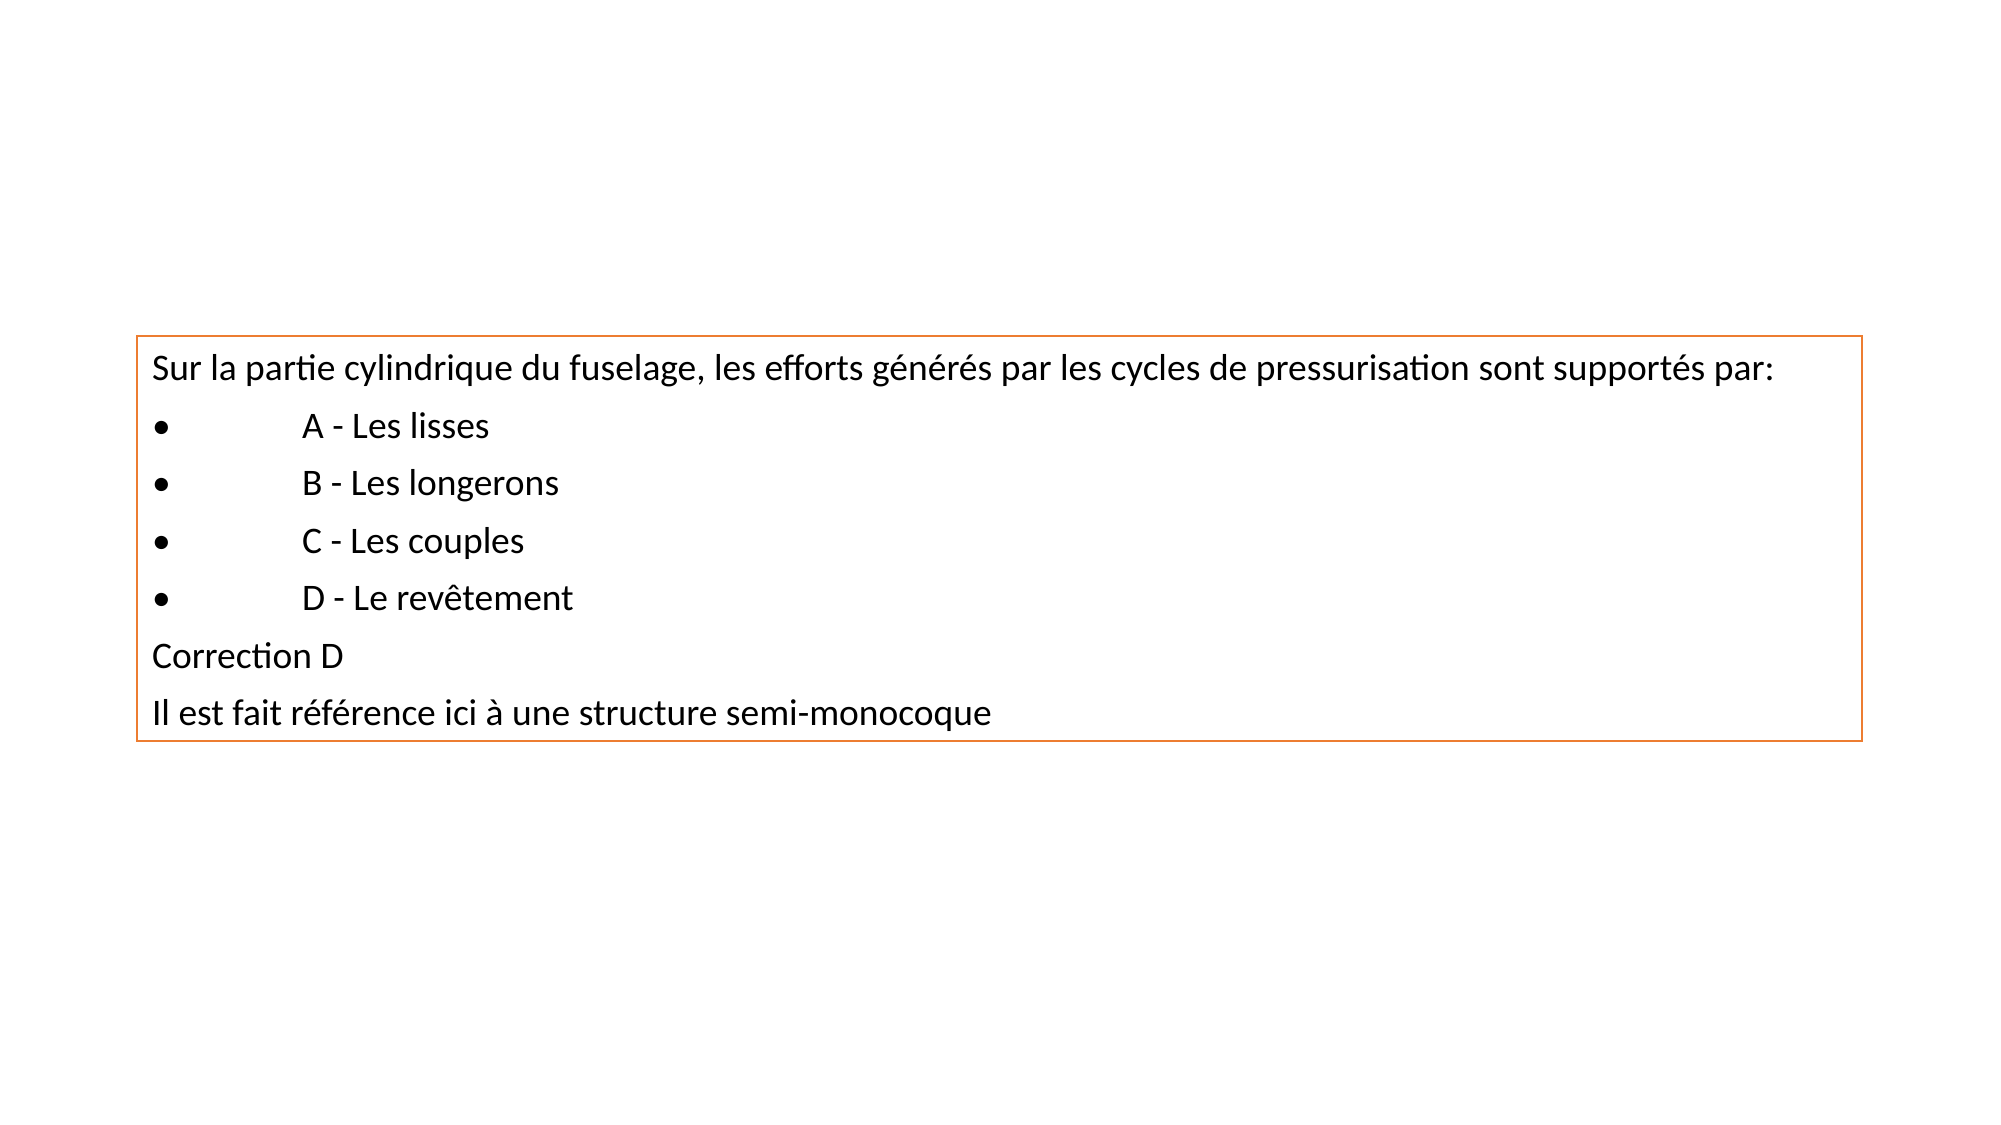

Sur la partie cylindrique du fuselage, les efforts générés par les cycles de pressurisation sont supportés par:
•	A - Les lisses
•	B - Les longerons
•	C - Les couples
•	D - Le revêtement
Correction D
Il est fait référence ici à une structure semi-monocoque